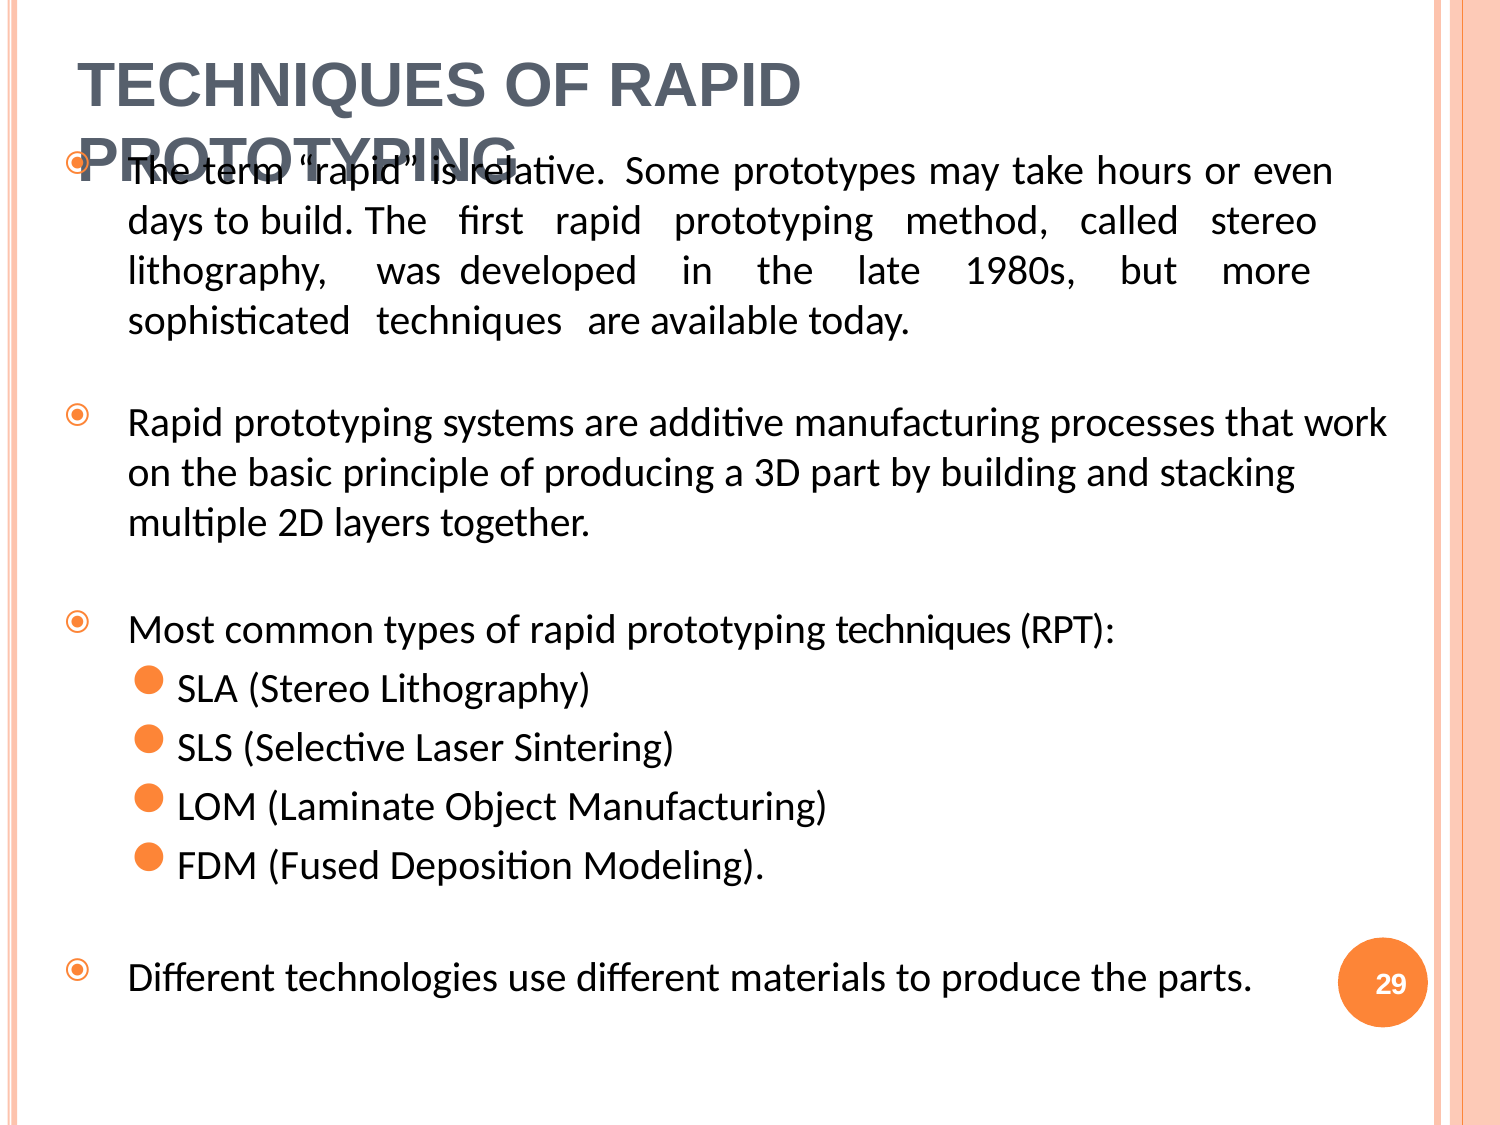

# Techniques of Rapid Prototyping
The term “rapid” is relative. Some prototypes may take hours or even days to build. The  first  rapid  prototyping  method,  called  stereo  lithography,  was developed  in  the  late  1980s,  but  more  sophisticated  techniques  are available today.

Rapid prototyping systems are additive manufacturing processes that work on the basic principle of producing a 3D part by building and stacking multiple 2D layers together.

Most common types of rapid prototyping techniques (RPT):
SLA (Stereo Lithography)
SLS (Selective Laser Sintering)
LOM (Laminate Object Manufacturing)
FDM (Fused Deposition Modeling).

Different technologies use different materials to produce the parts.
29